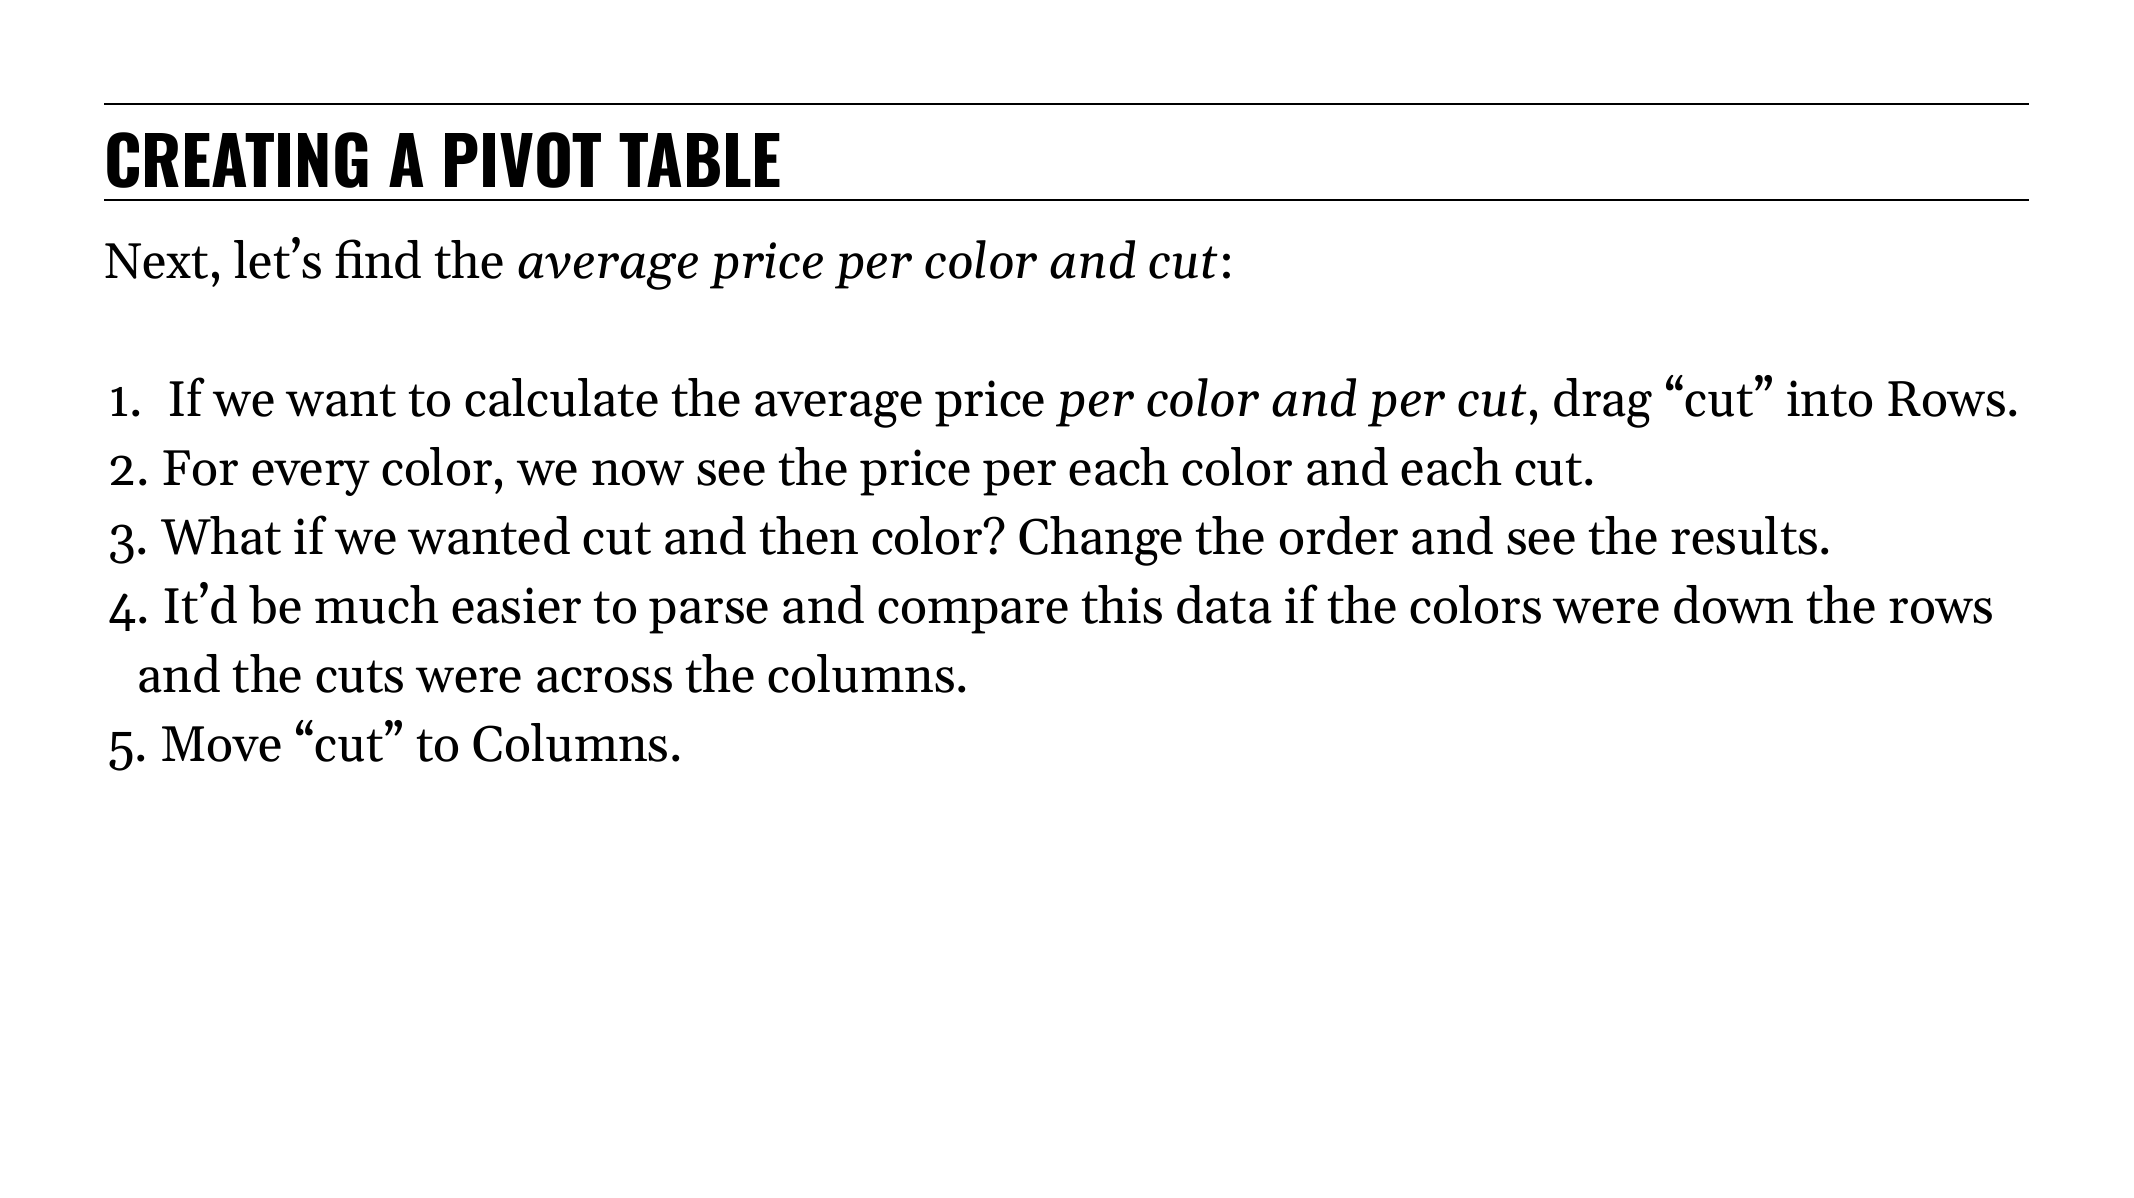

CREATING A PIVOT TABLE

Next, let’s find the average price per color and cut:

  If we want to calculate the average price per color and per cut, drag “cut” into Rows.
 For every color, we now see the price per each color and each cut.
 What if we wanted cut and then color? Change the order and see the results.
 It’d be much easier to parse and compare this data if the colors were down the rows and the cuts were across the columns.
 Move “cut” to Columns.